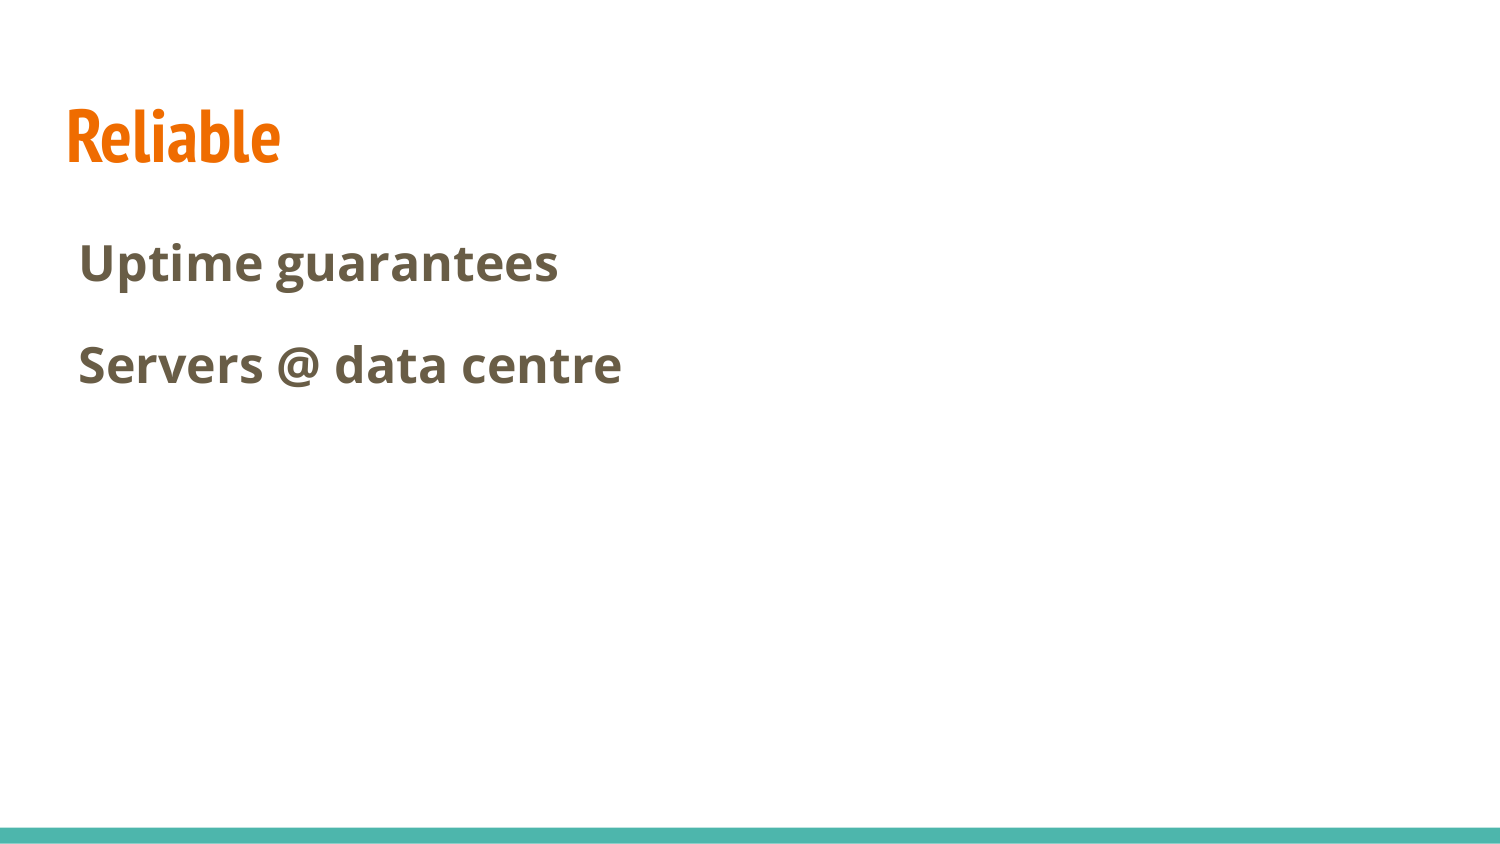

# Reliable
Uptime guarantees
Servers @ data centre